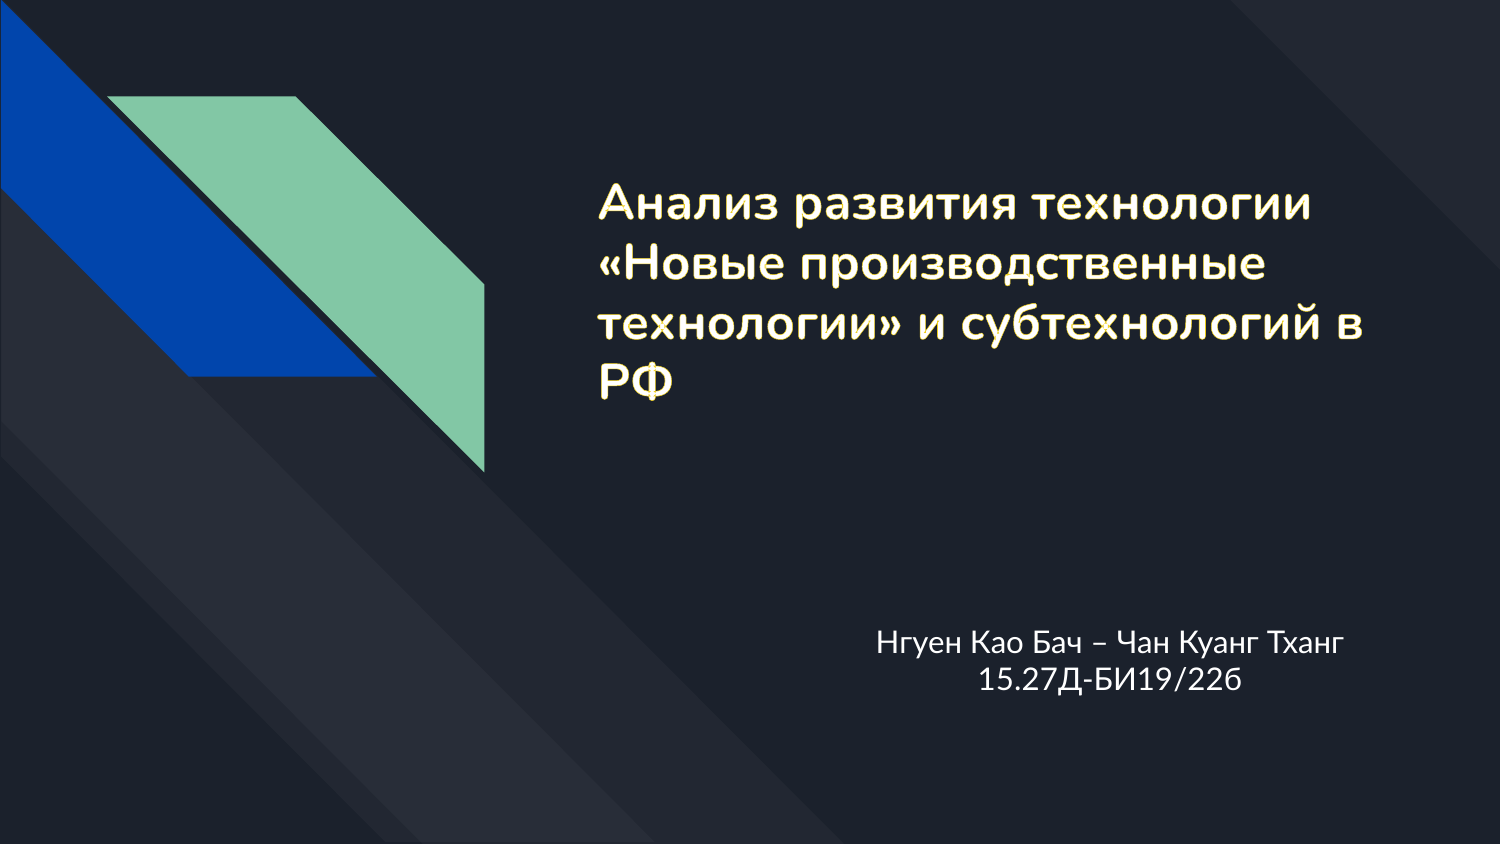

# Анализ развития технологии «Новые производственные технологии» и субтехнологий в РФ
Нгуен Као Бач – Чан Куанг Тханг
15.27Д-БИ19/22б